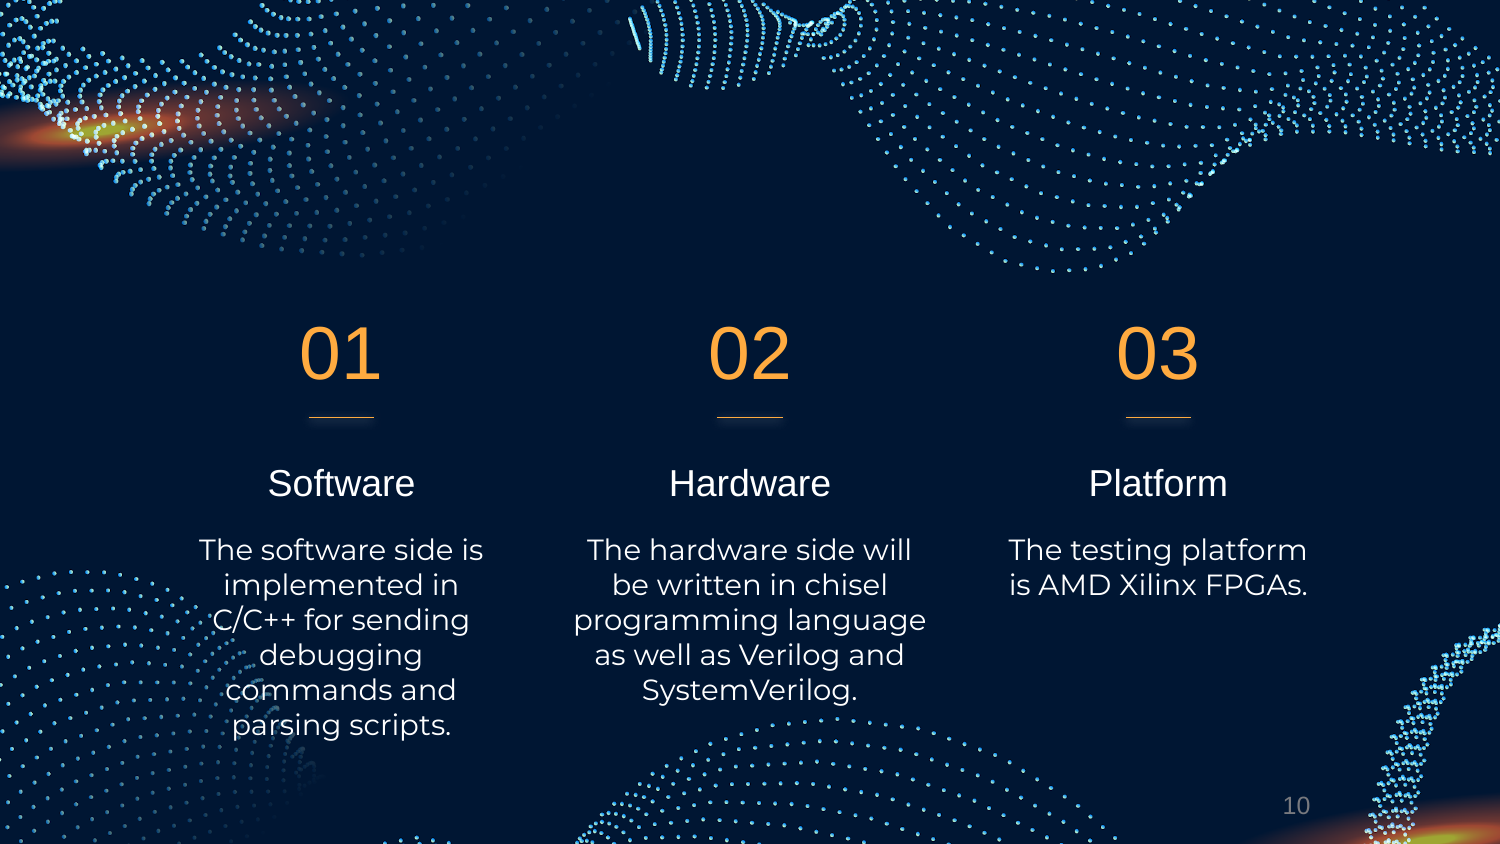

01
02
03
Software
# Hardware
Platform
The software side is implemented in C/C++ for sending debugging commands and parsing scripts.
The hardware side will be written in chisel programming language as well as Verilog and SystemVerilog.
The testing platform is AMD Xilinx FPGAs.
10